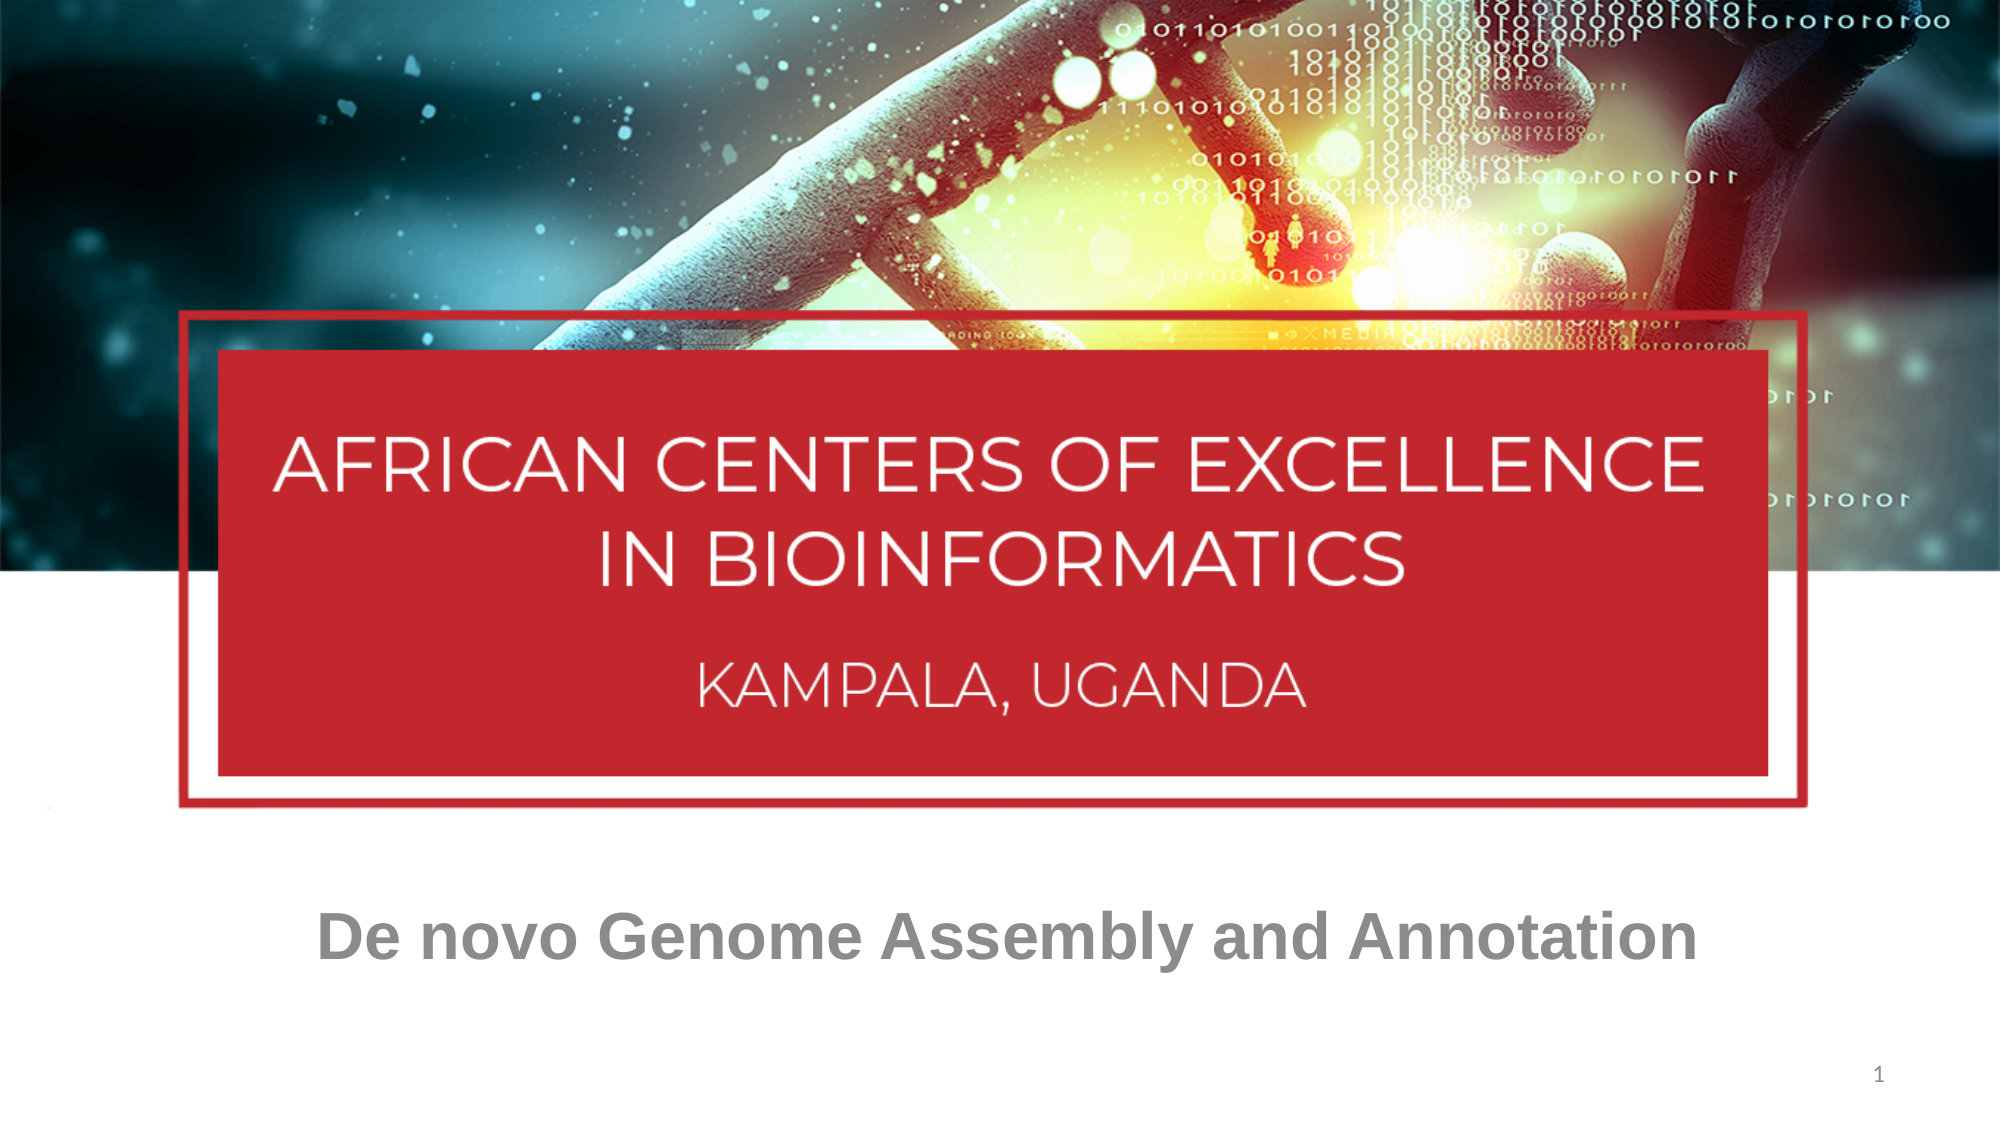

De novo Genome Assembly and Annotation
1